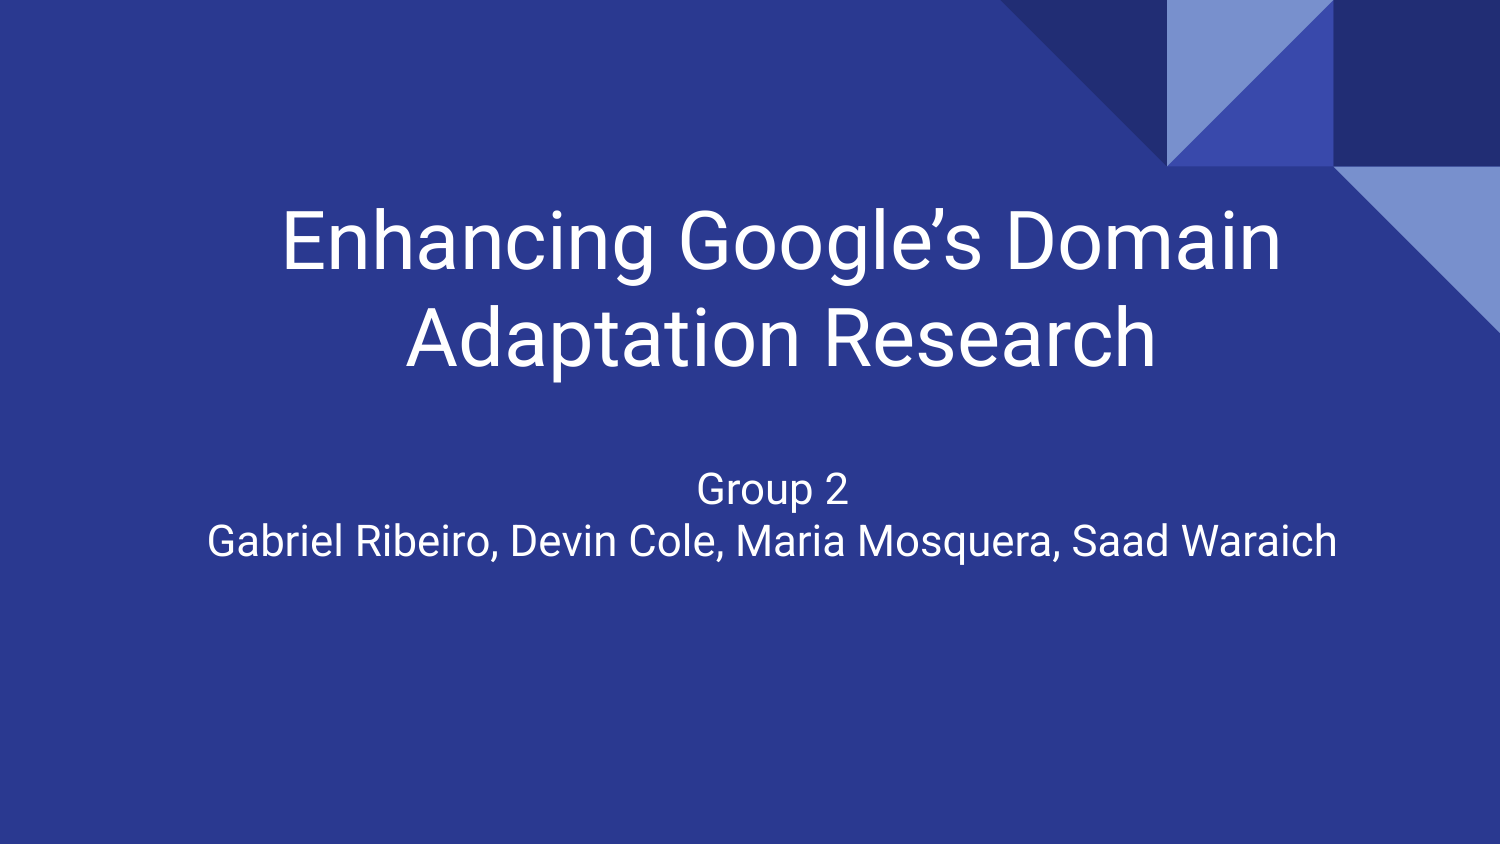

# Enhancing Google’s Domain Adaptation Research
Group 2
Gabriel Ribeiro, Devin Cole, Maria Mosquera, Saad Waraich